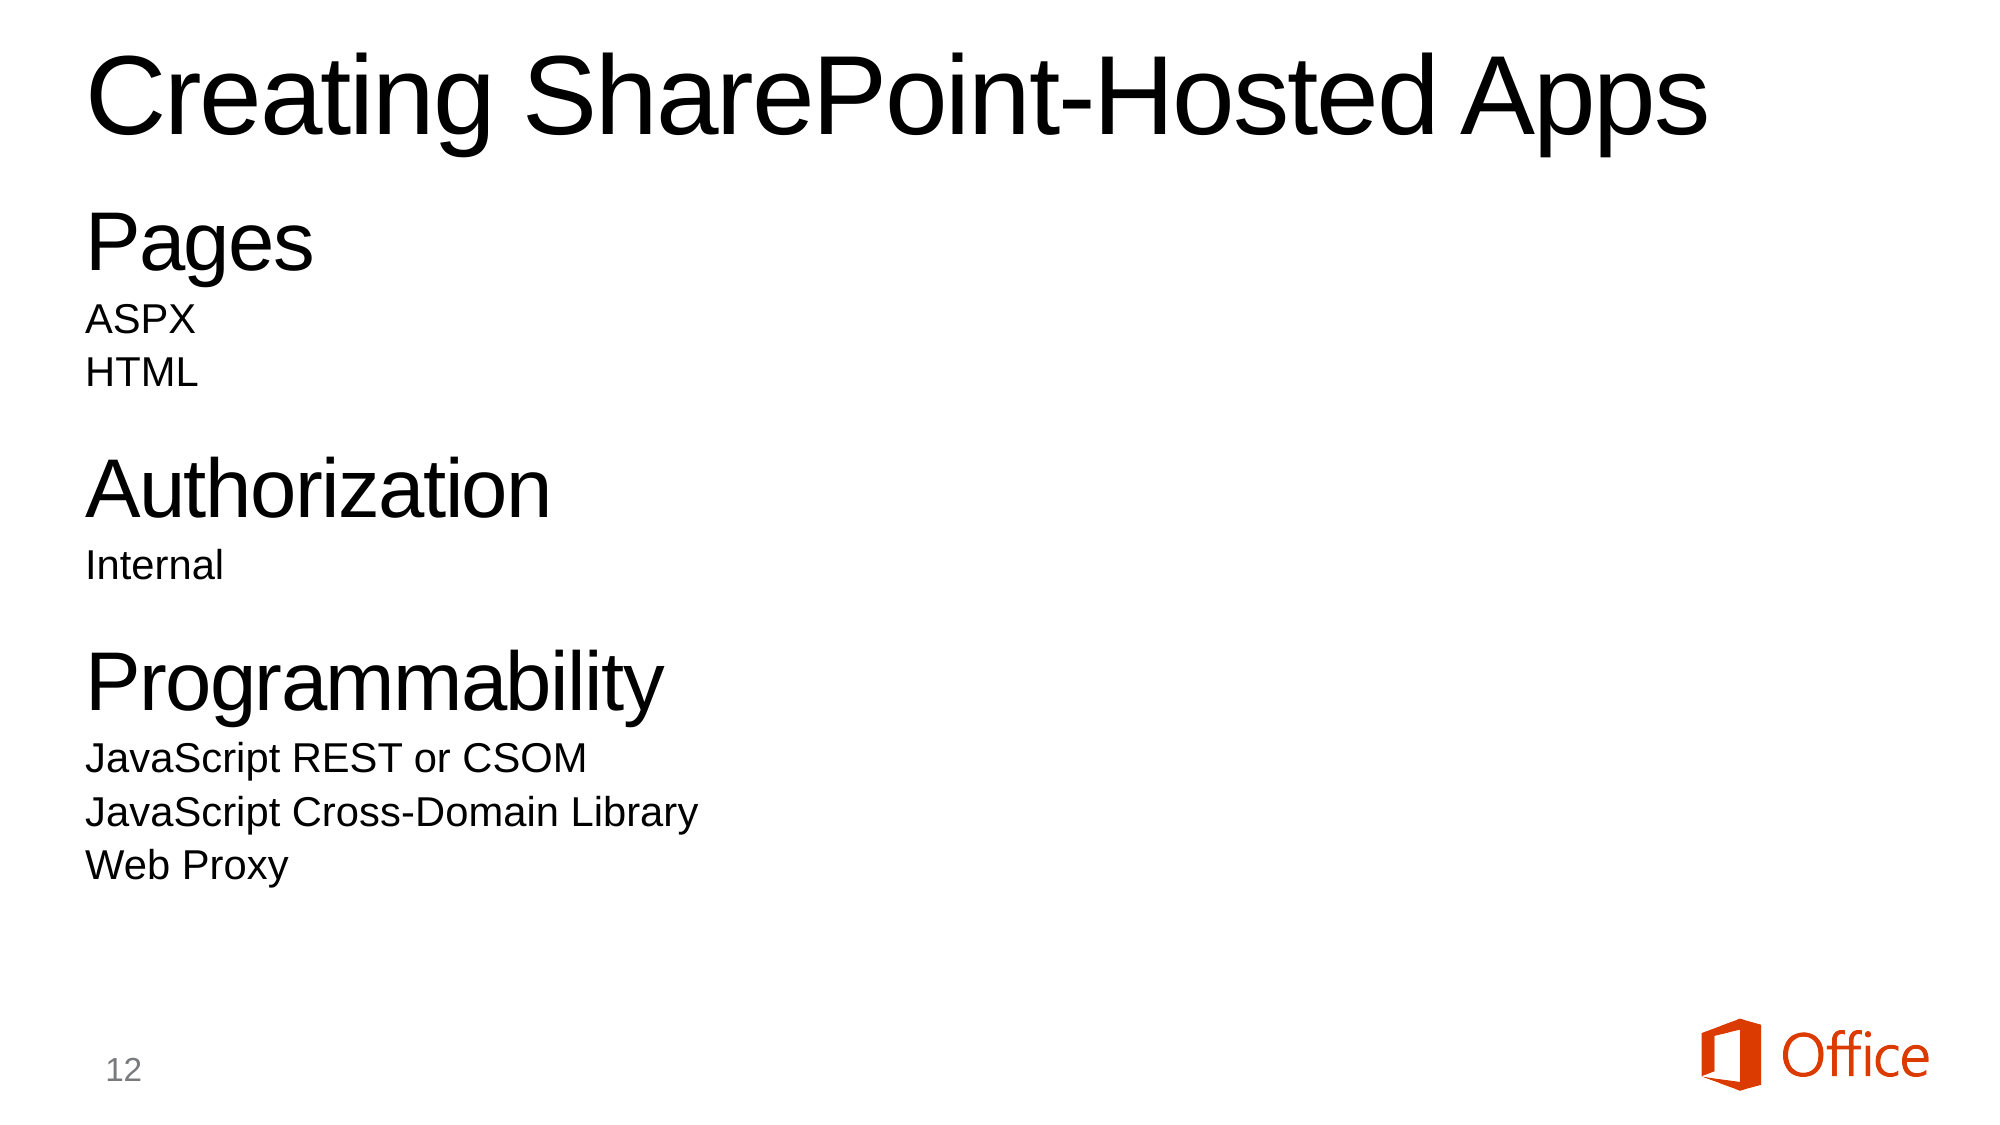

# Creating SharePoint-Hosted Apps
Pages
ASPX
HTML
Authorization
Internal
Programmability
JavaScript REST or CSOM
JavaScript Cross-Domain Library
Web Proxy
12